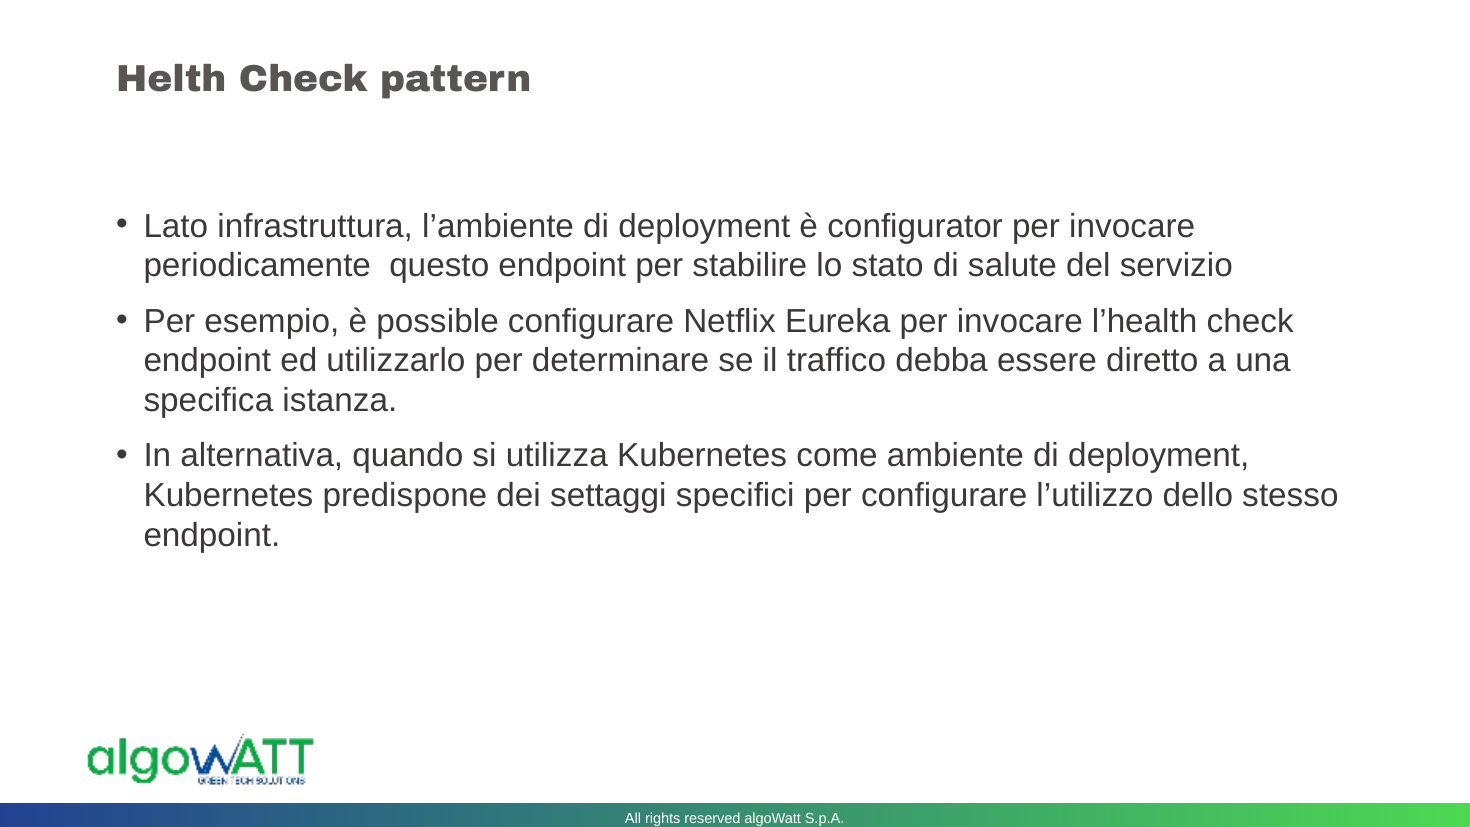

# Helth Check pattern
Lato infrastruttura, l’ambiente di deployment è configurator per invocare periodicamente  questo endpoint per stabilire lo stato di salute del servizio
Per esempio, è possible configurare Netflix Eureka per invocare l’health check endpoint ed utilizzarlo per determinare se il traffico debba essere diretto a una specifica istanza.
In alternativa, quando si utilizza Kubernetes come ambiente di deployment, Kubernetes predispone dei settaggi specifici per configurare l’utilizzo dello stesso endpoint.

All rights reserved algoWatt S.p.A.